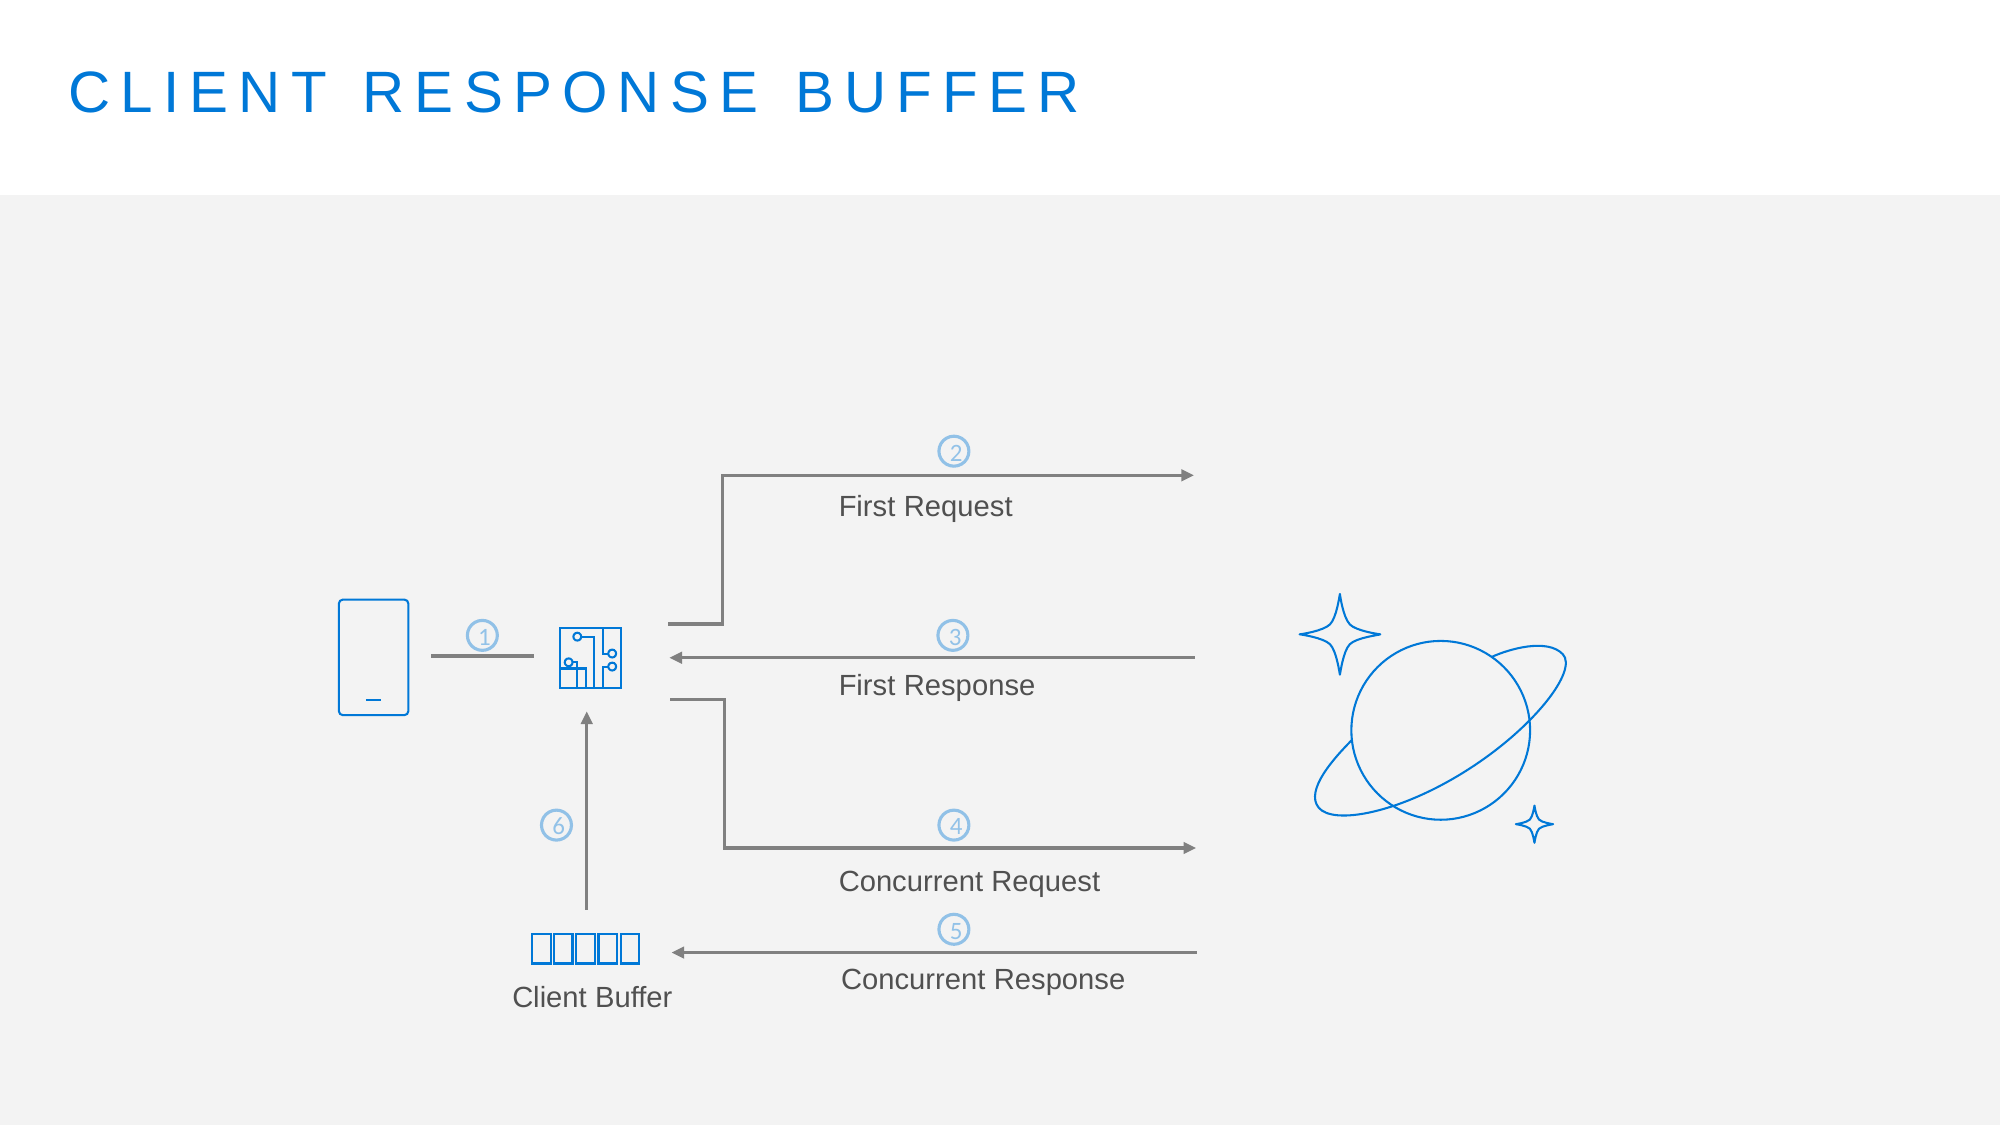

# Client REsponse Buffer
2
First Request

1
3

First Response
6
4
Concurrent Request
5

Concurrent Response
Client Buffer